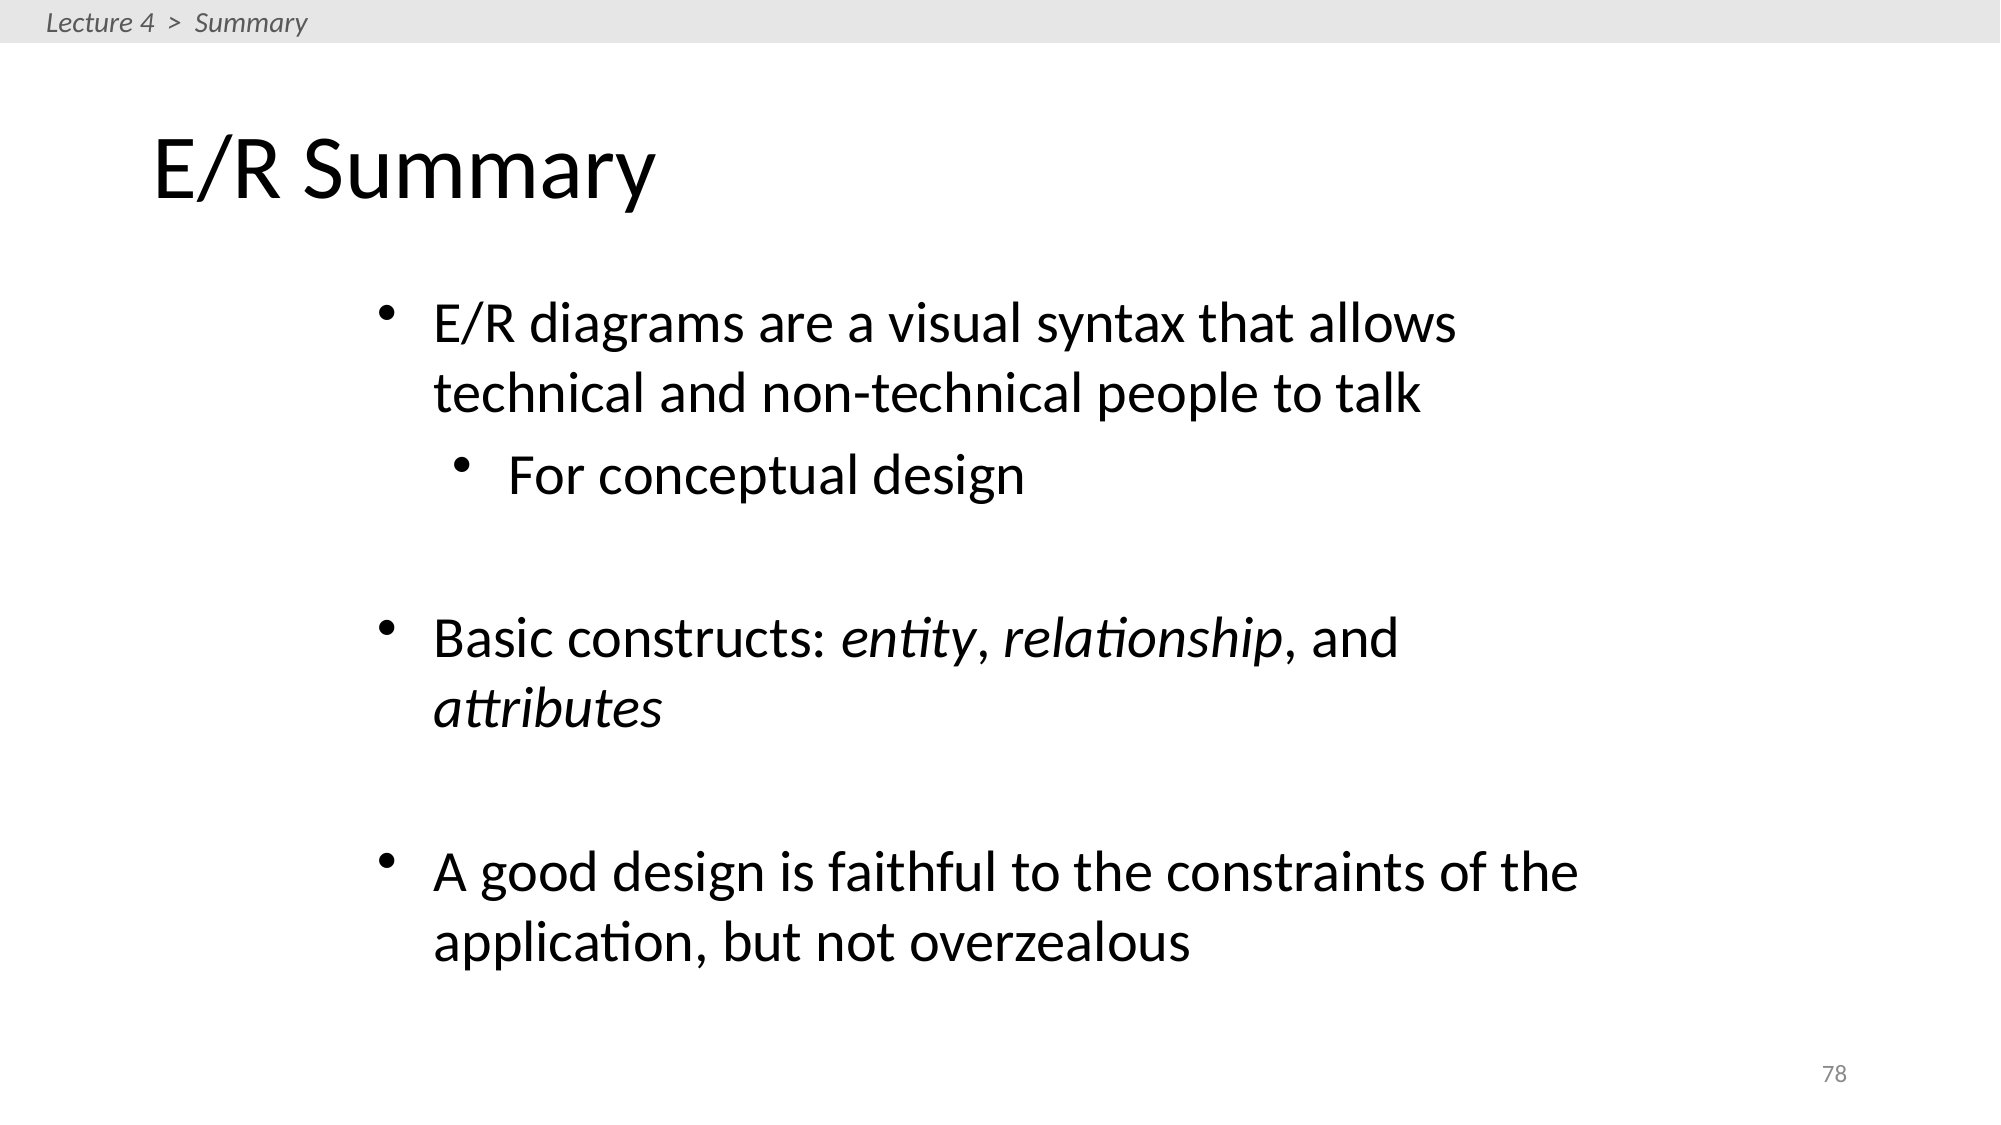

Lecture 4  >  Summary
# E/R Summary
E/R diagrams are a visual syntax that allows technical and non-technical people to talk
For conceptual design

Basic constructs: entity, relationship, and attributes

A good design is faithful to the constraints of the application, but not overzealous

78